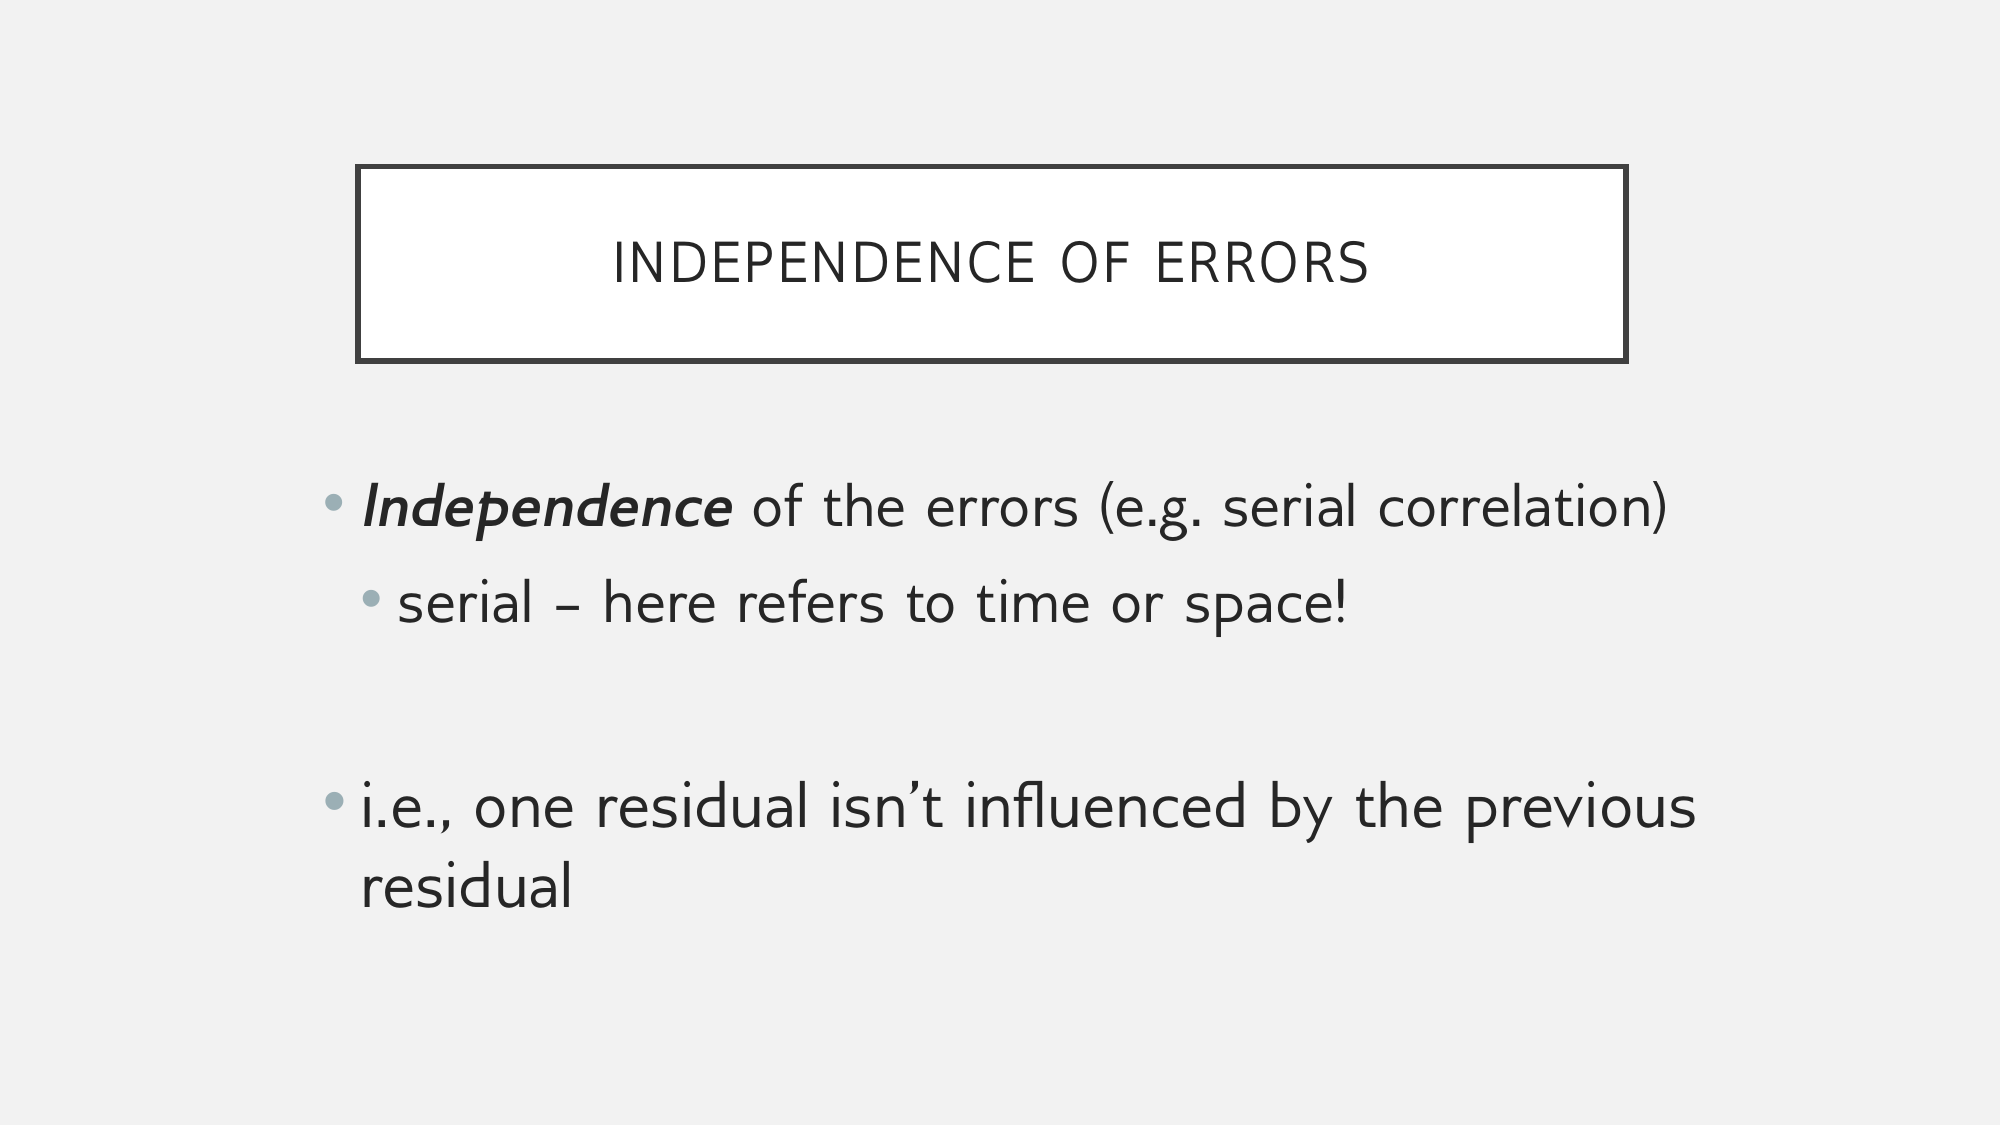

# Independence of Errors

Independence of the errors (e.g. serial correlation)
serial – here refers to time or space!

i.e., one residual isn’t influenced by the previous residual